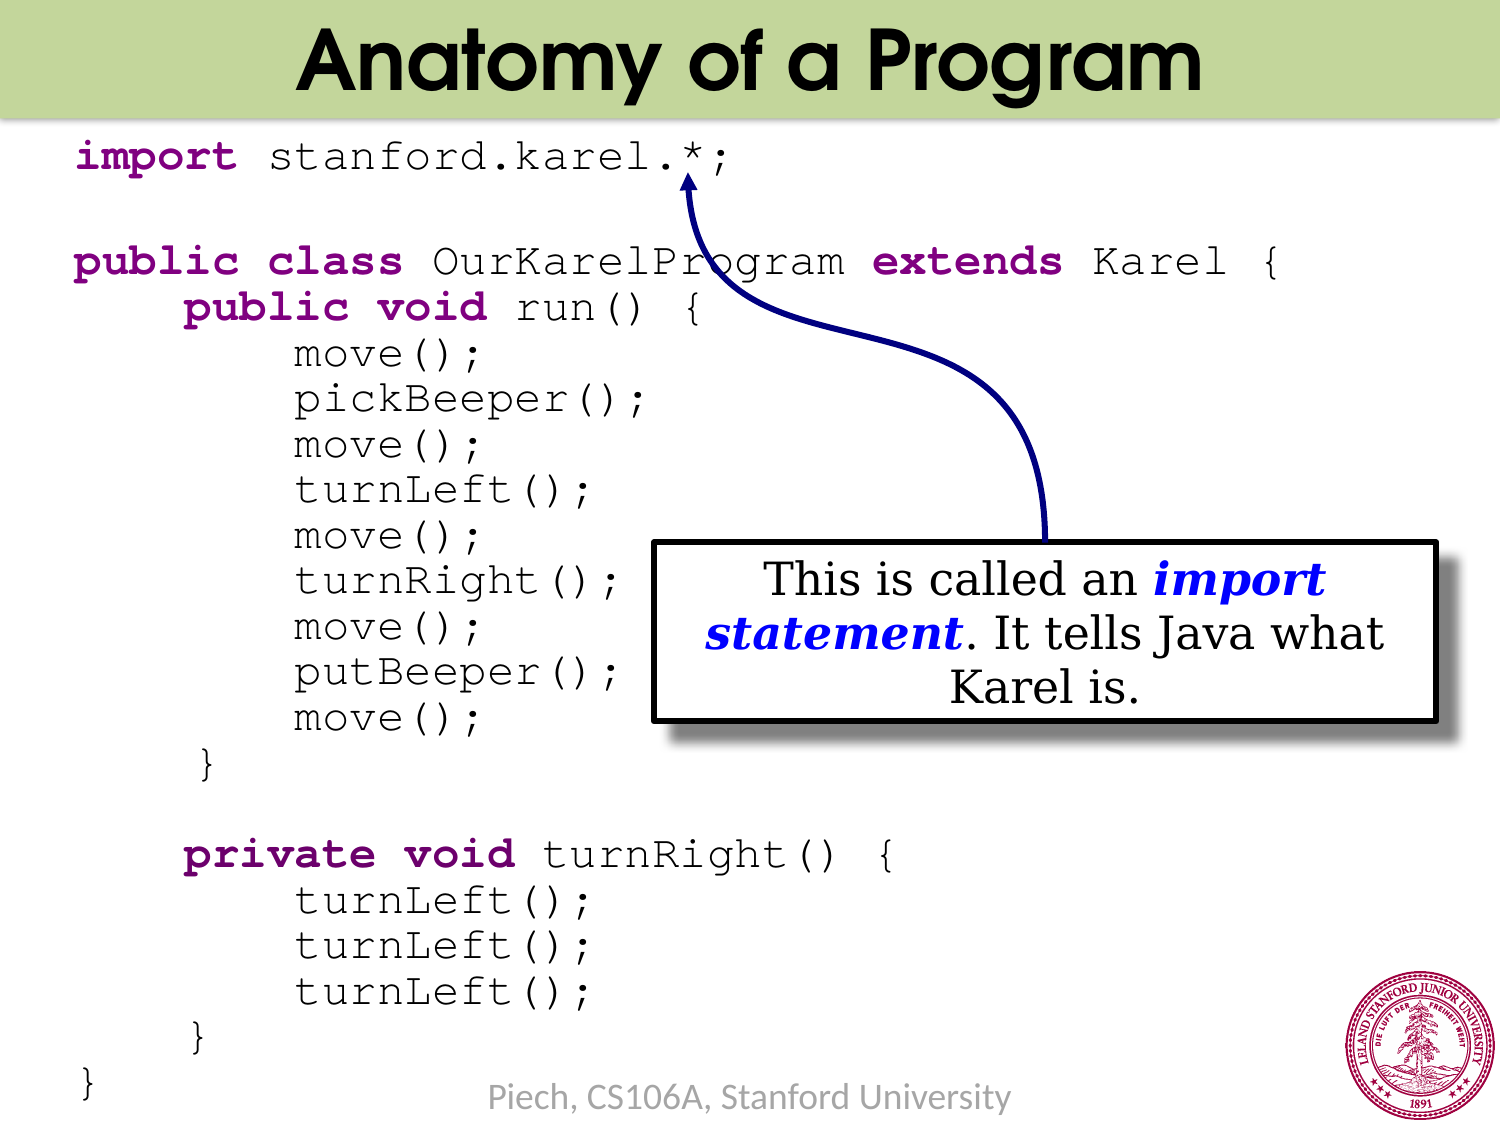

Anatomy of a Program
import stanford.karel.*;

public class OurKarelProgram extends Karel {
    public void run() {
        move();
        pickBeeper();
        move();
        turnLeft();
        move();
        turnRight();
        move();
        putBeeper();
        move();
	}

    private void turnRight() {
        turnLeft();
        turnLeft();
        turnLeft();
    }
}
This is called an import statement. It tells Java what Karel is.